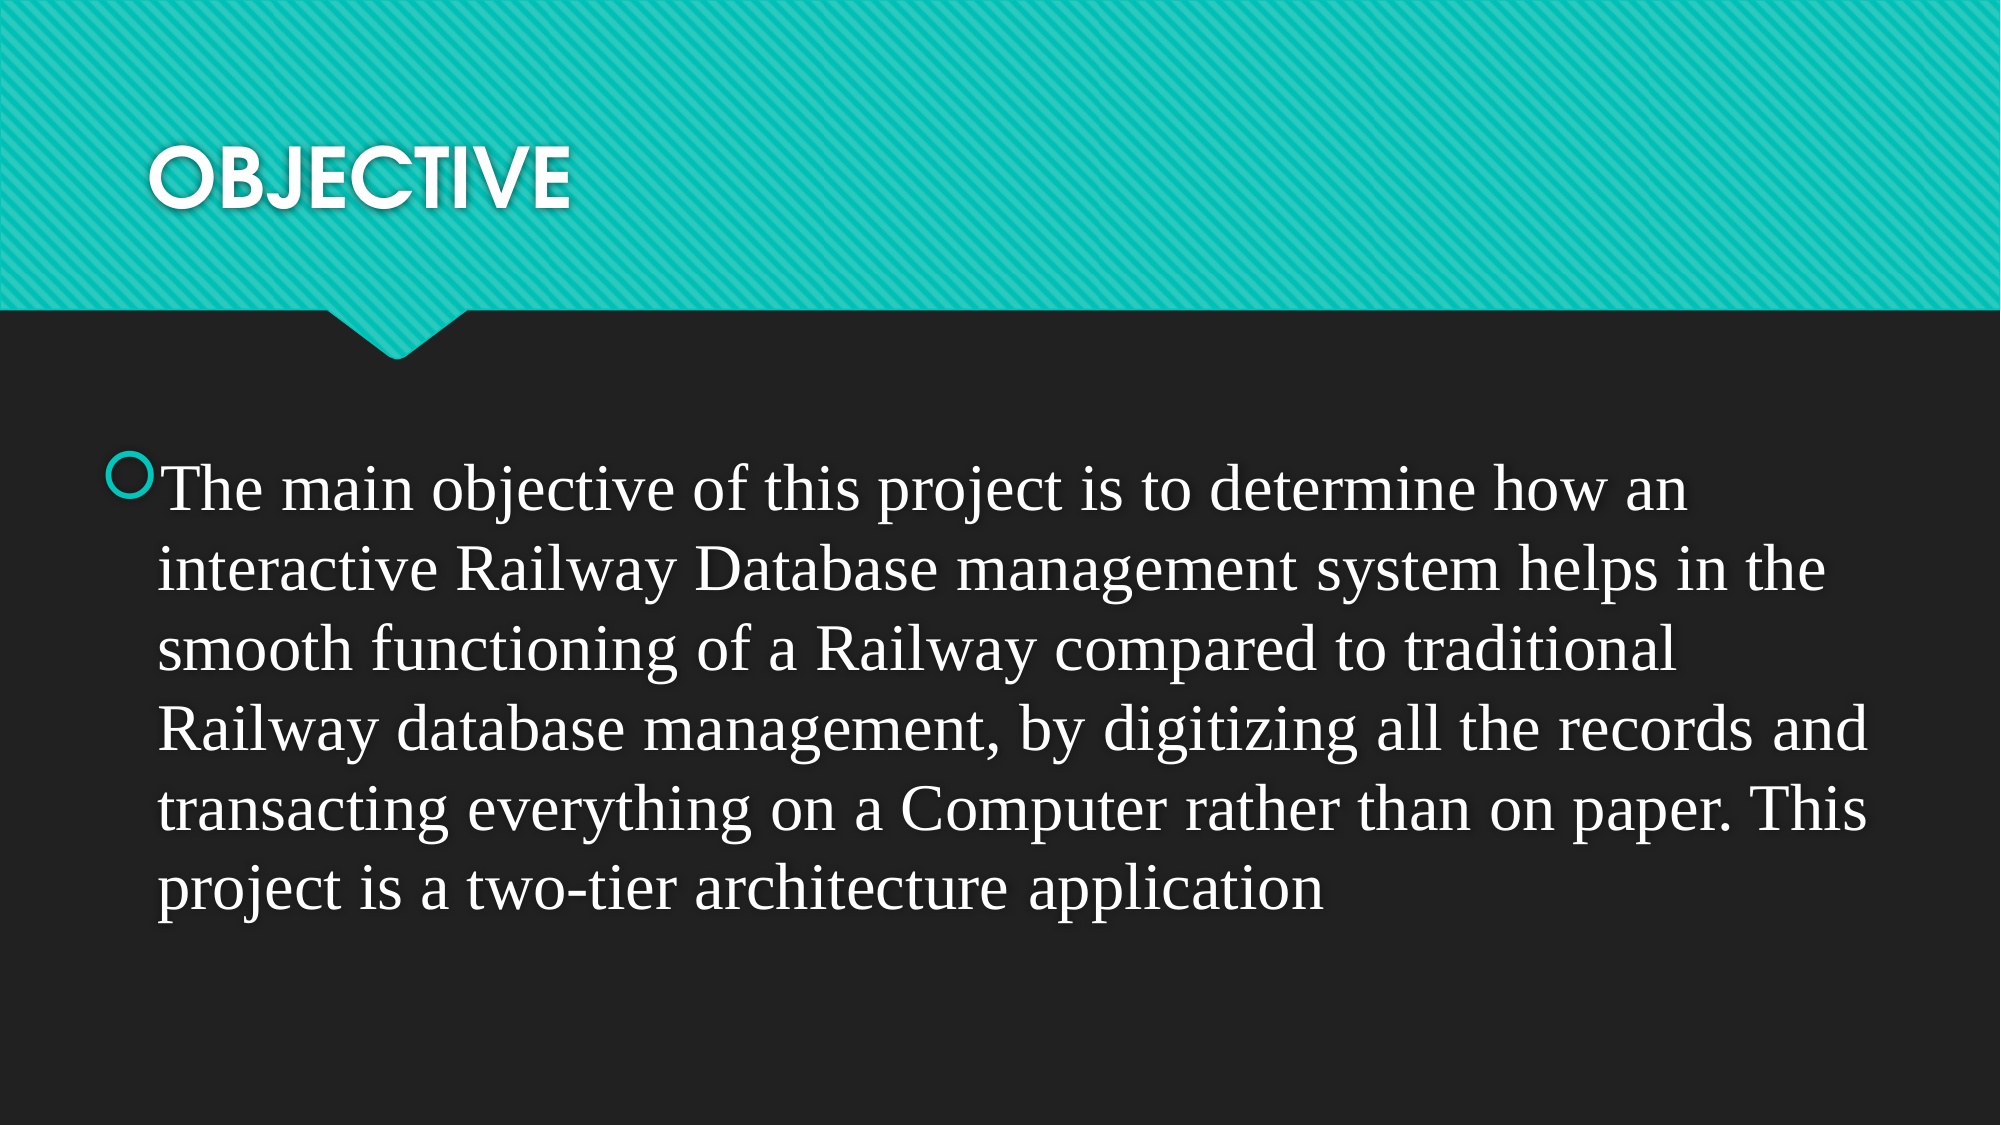

# OBJECTIVE
The main objective of this project is to determine how an interactive Railway Database management system helps in the smooth functioning of a Railway compared to traditional Railway database management, by digitizing all the records and transacting everything on a Computer rather than on paper. This project is a two-tier architecture application